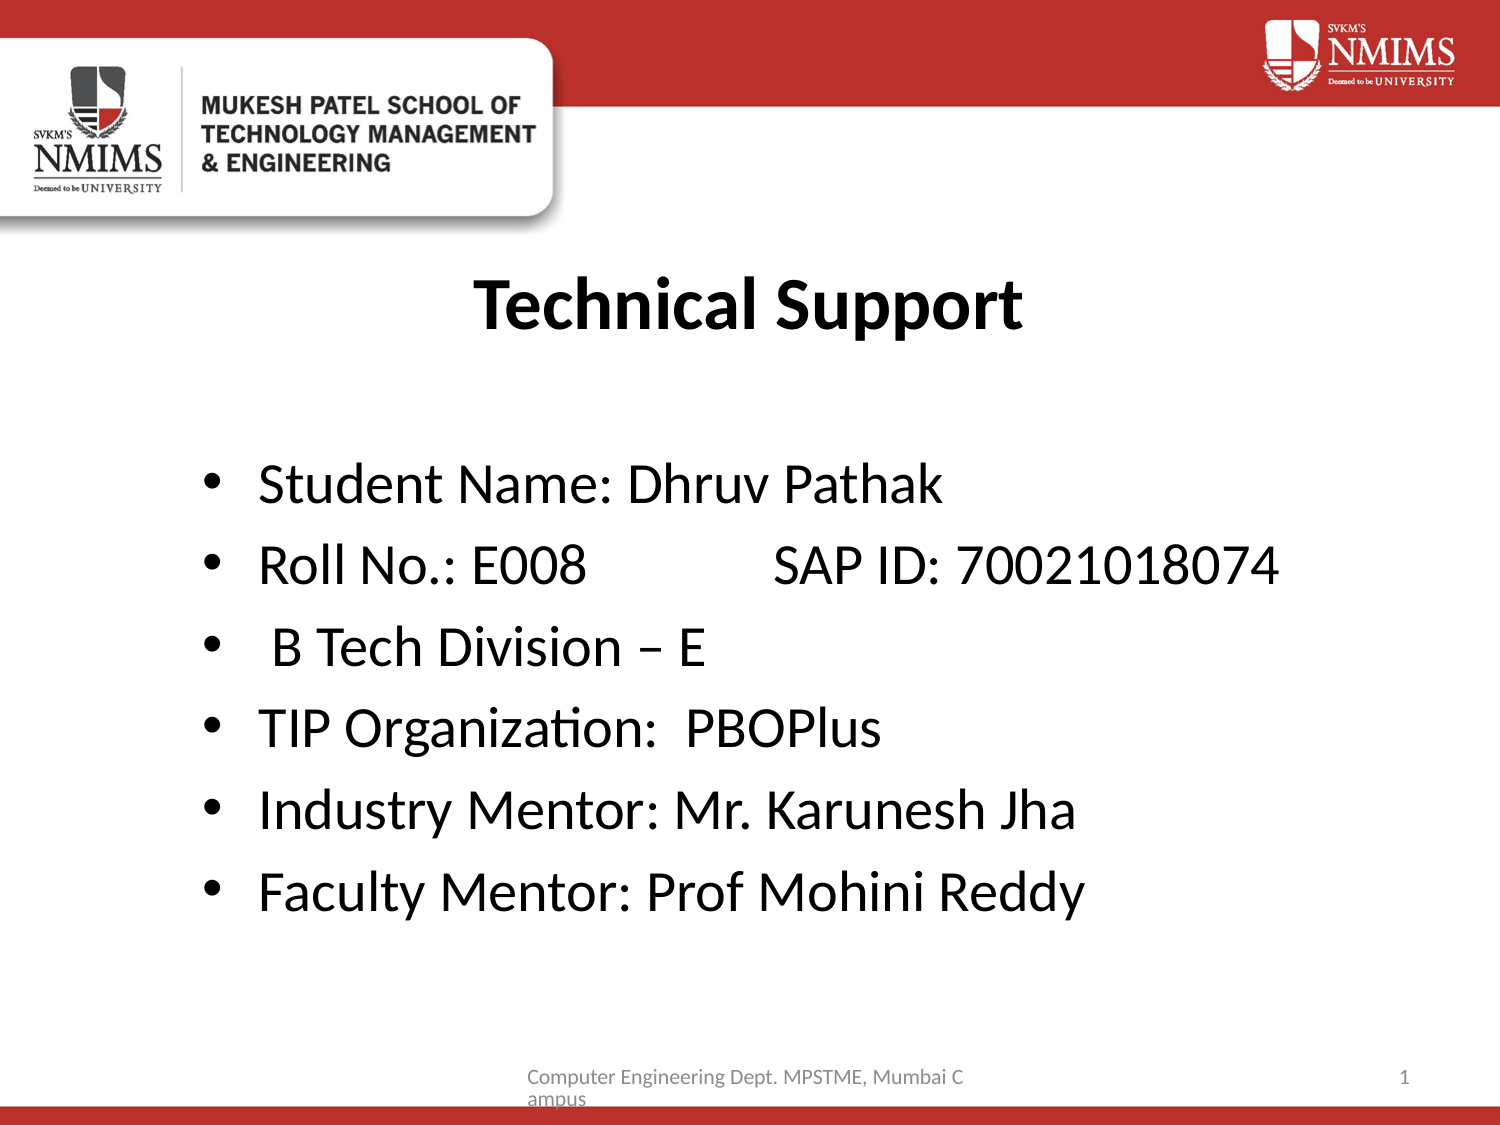

# Technical Support
Student Name: Dhruv Pathak
Roll No.: E008              SAP ID: 70021018074
 B Tech Division – E
TIP Organization:  PBOPlus
Industry Mentor: Mr. Karunesh Jha
Faculty Mentor: Prof Mohini Reddy
Computer Engineering Dept. MPSTME, Mumbai Campus
1